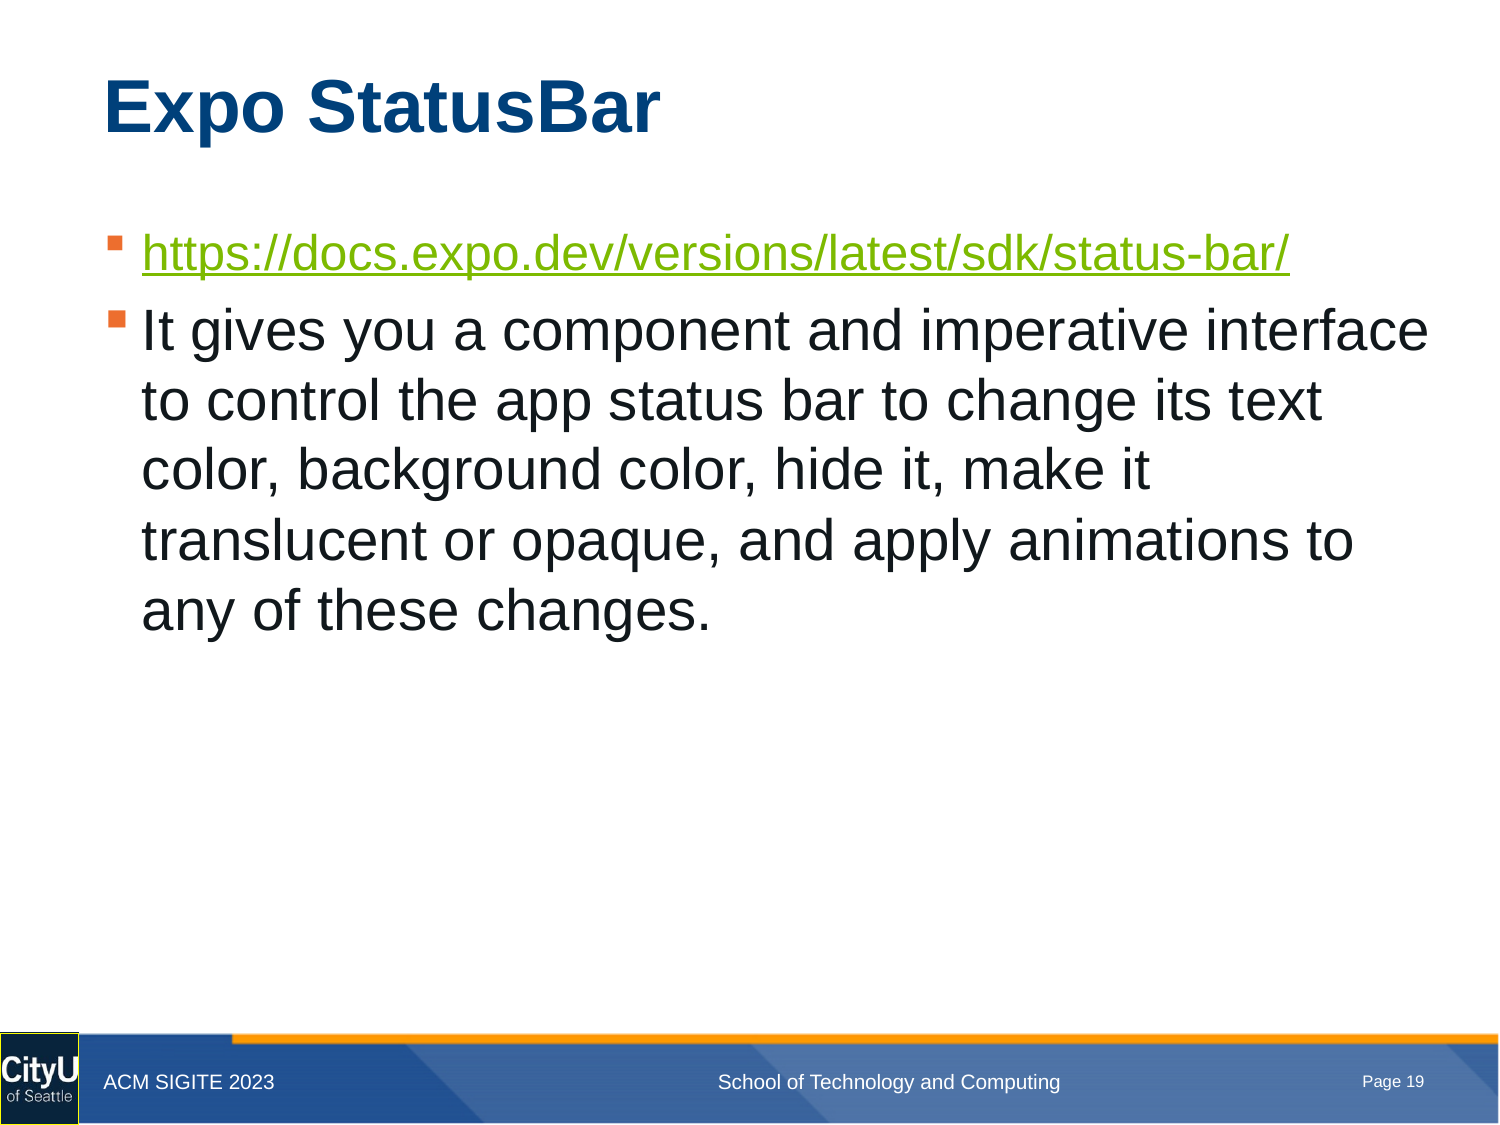

# Expo StatusBar
https://docs.expo.dev/versions/latest/sdk/status-bar/
It gives you a component and imperative interface to control the app status bar to change its text color, background color, hide it, make it translucent or opaque, and apply animations to any of these changes.